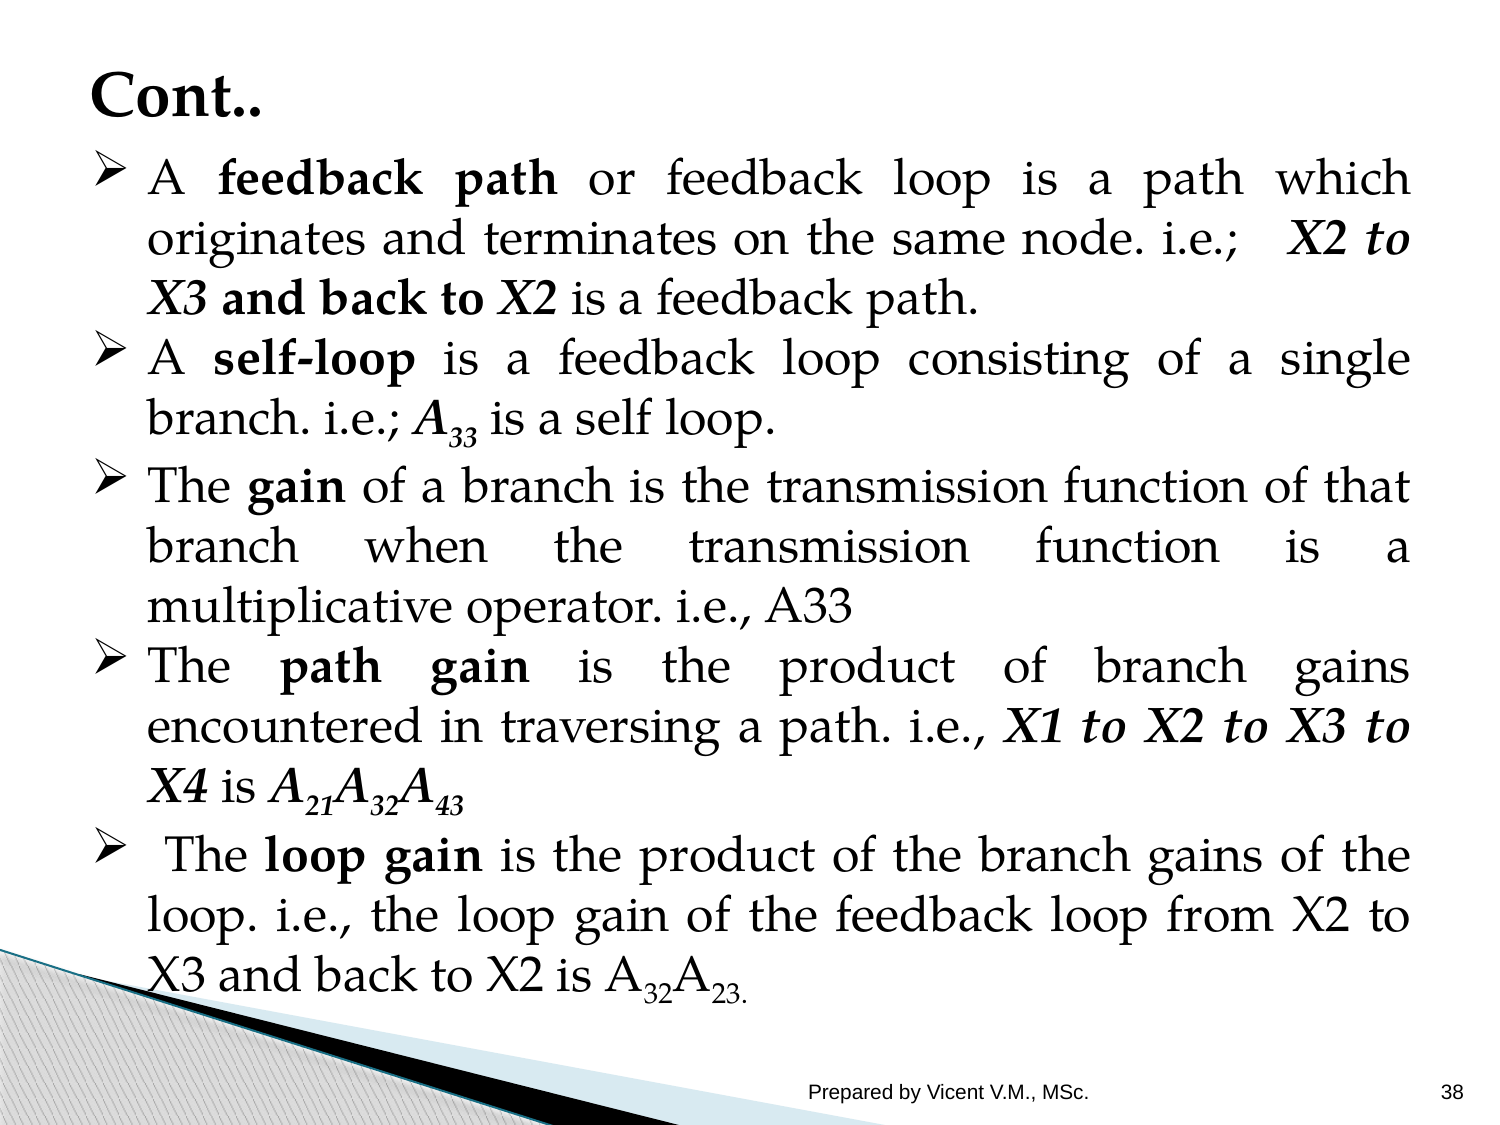

# Cont..
A feedback path or feedback loop is a path which originates and terminates on the same node. i.e.;   X2 to X3 and back to X2 is a feedback path.
A self-loop is a feedback loop consisting of a single branch. i.e.; A33 is a self loop.
The gain of a branch is the transmission function of that branch when the transmission function is a multiplicative operator. i.e., A33
The path gain is the product of branch gains encountered in traversing a path. i.e., X1 to X2 to X3 to X4 is A21A32A43
 The loop gain is the product of the branch gains of the loop. i.e., the loop gain of the feedback loop from X2 to X3 and back to X2 is A32A23.

Prepared by Vicent V.M., MSc.
38